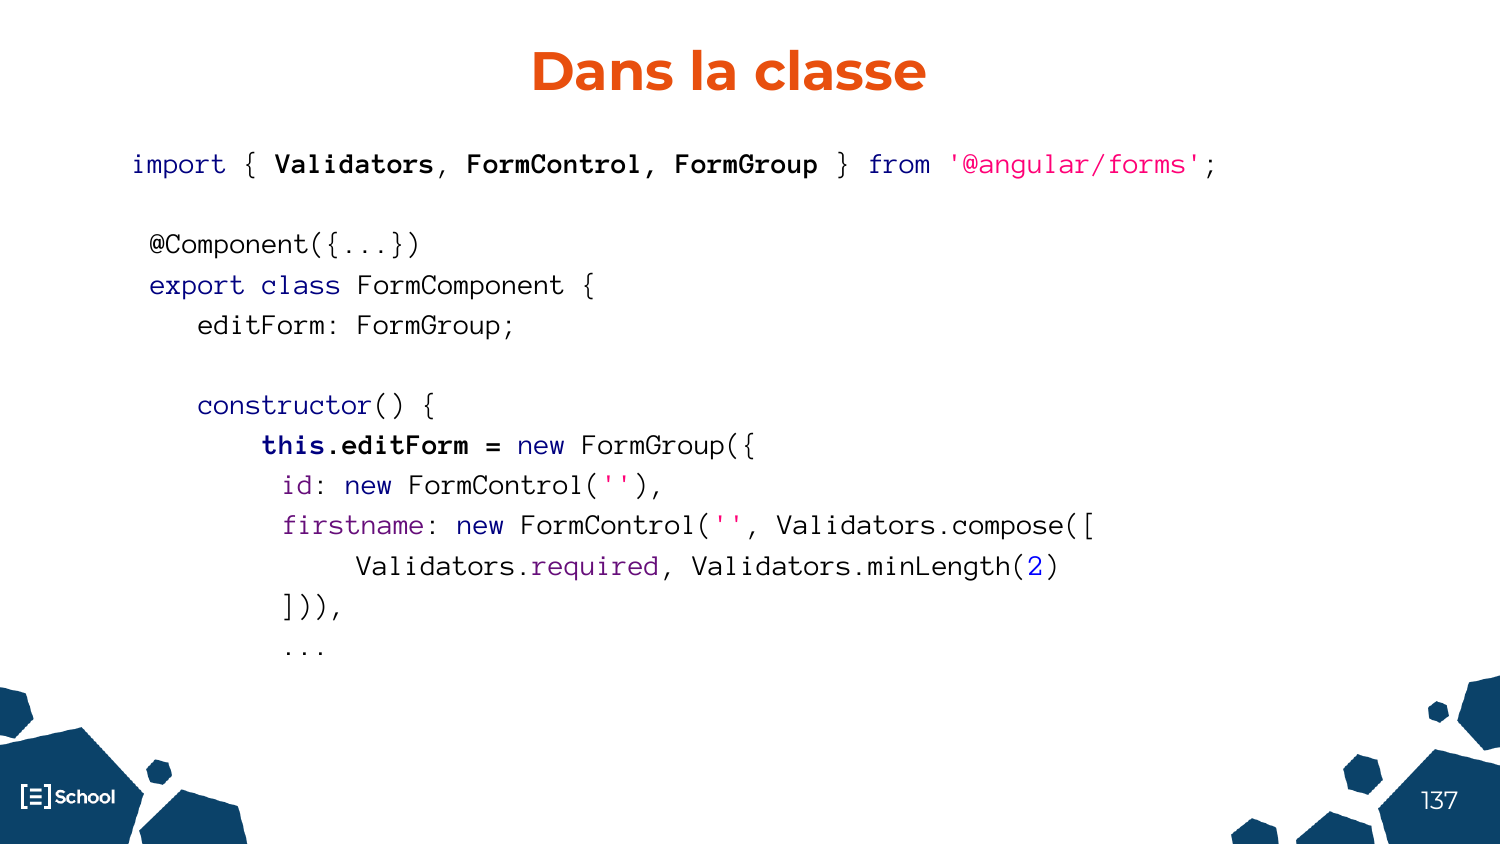

Dans la classe
import { Validators, FormControl, FormGroup } from '@angular/forms';

@Component({...})
export class FormComponent {
   editForm: FormGroup;

   constructor() {
       this.editForm = new FormGroup({
id: new FormControl(''),
firstname: new FormControl('', Validators.compose([
Validators.required, Validators.minLength(2)
])),
...

137